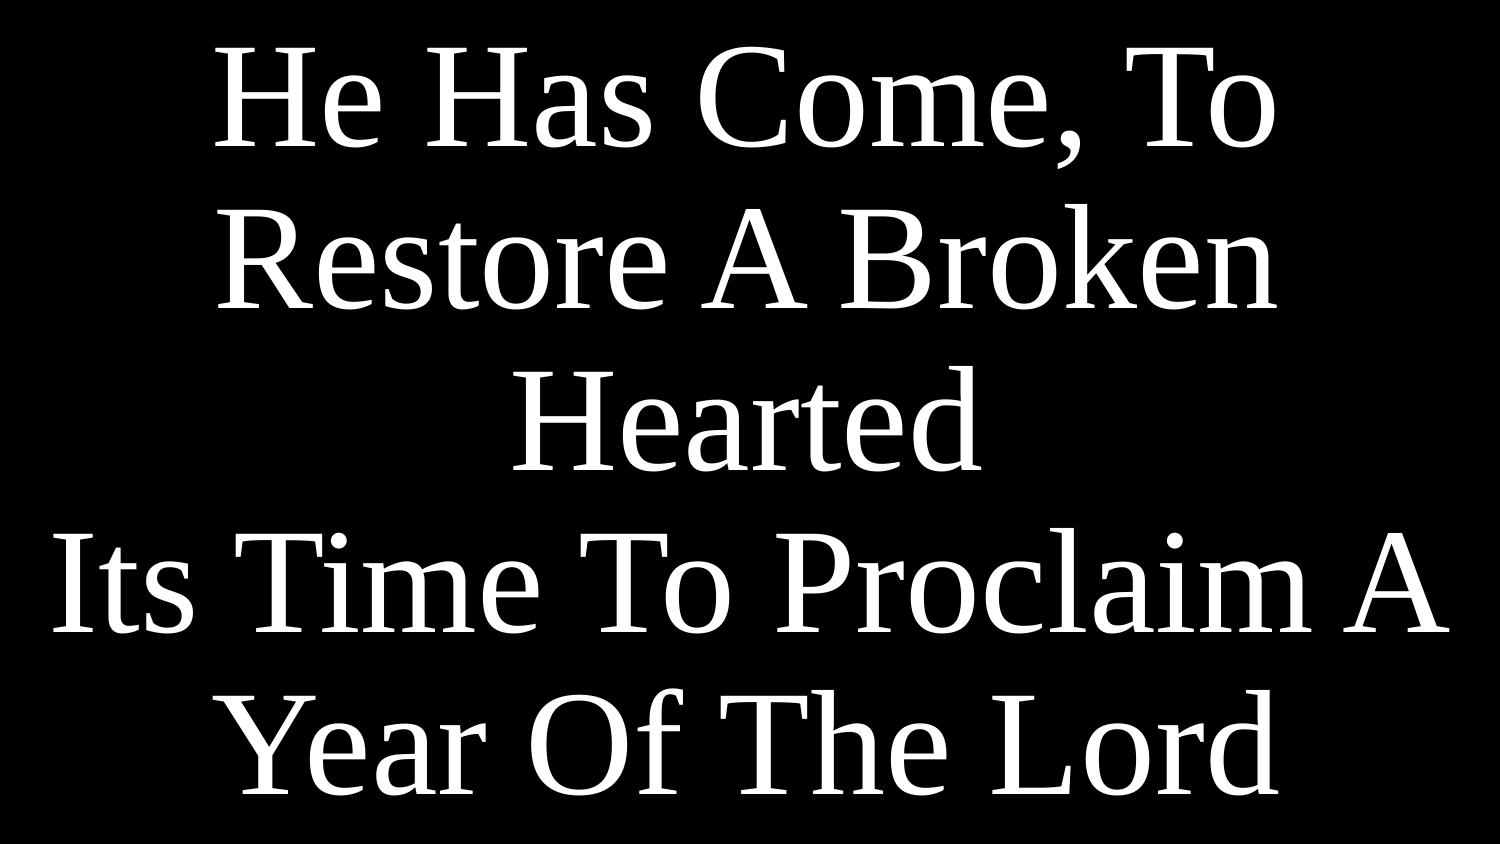

# He Has Come, To Restore A Broken Hearted Its Time To Proclaim A Year Of The Lord